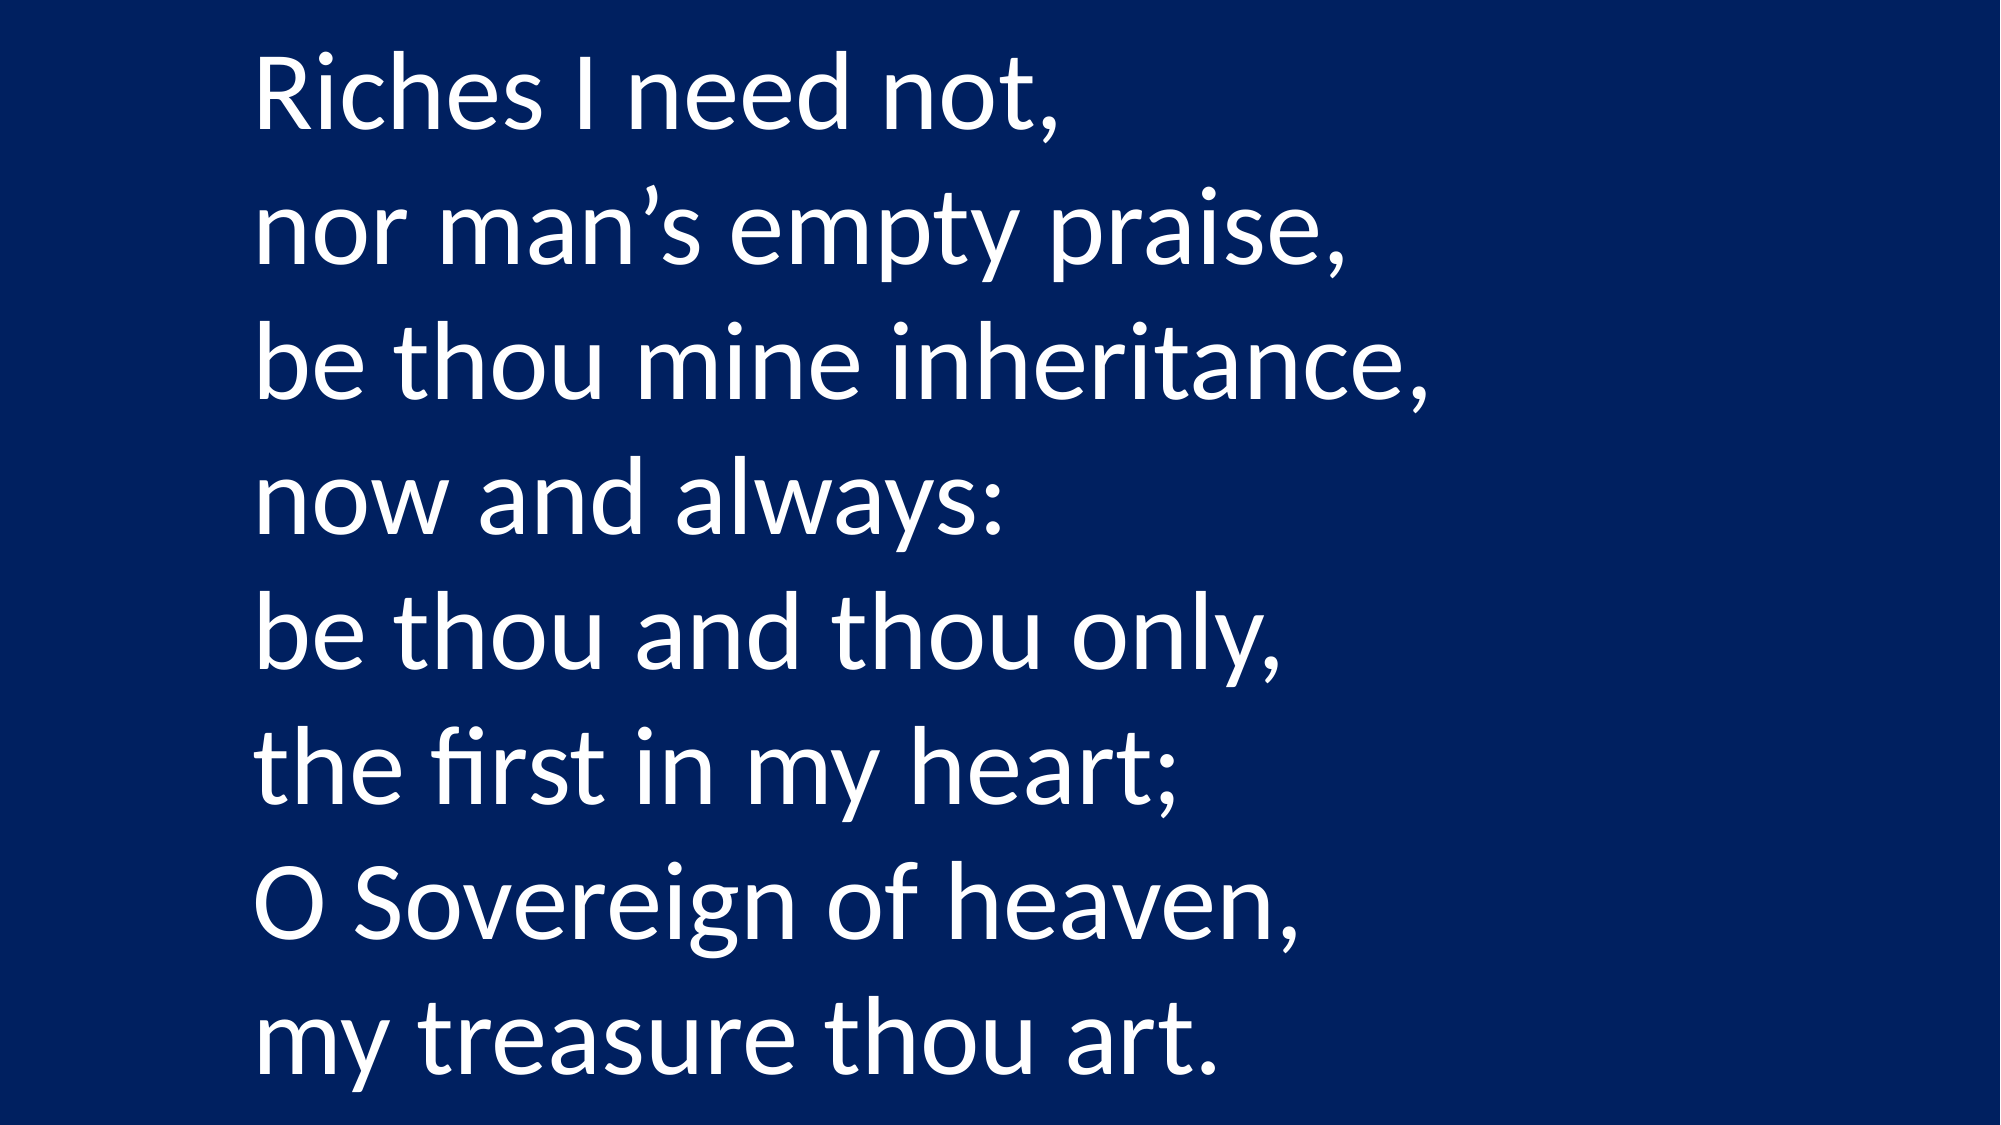

Riches I need not,
nor man’s empty praise,
be thou mine inheritance,
now and always:
be thou and thou only,
the first in my heart;
O Sovereign of heaven,
my treasure thou art.